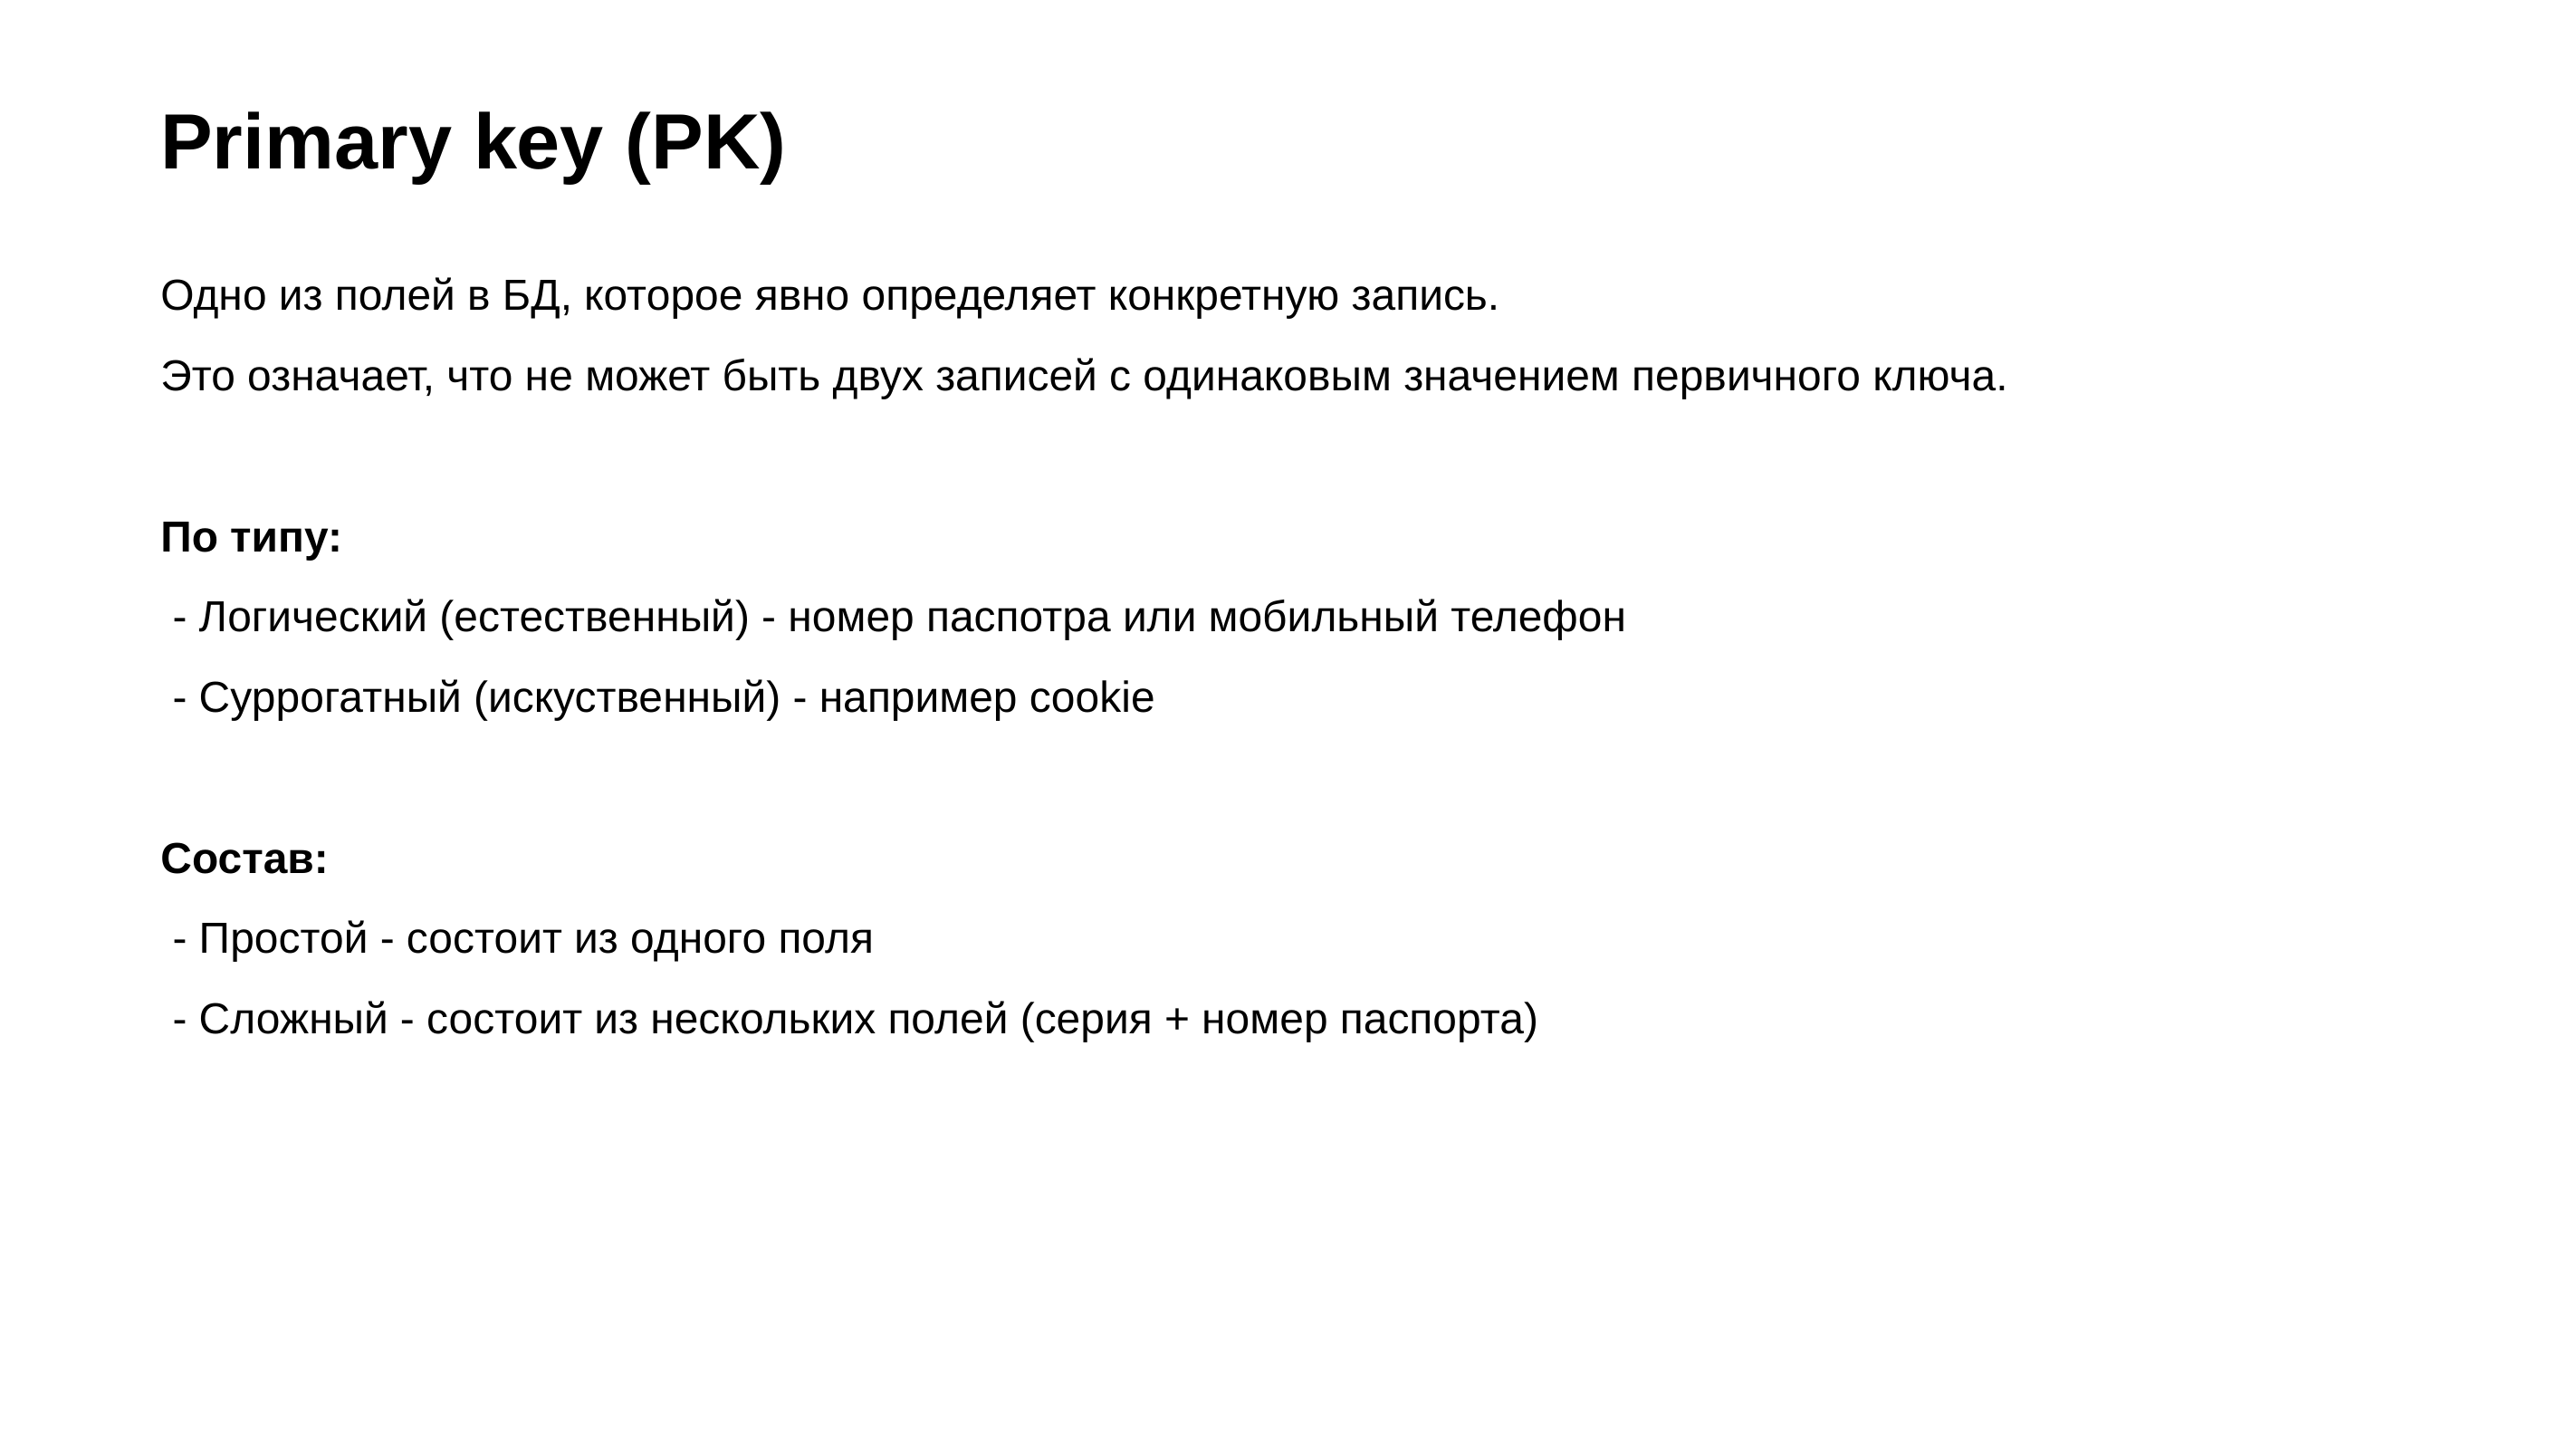

# Primary key (PK)
Одно из полей в БД, которое явно определяет конкретную запись.
Это означает, что не может быть двух записей с одинаковым значением первичного ключа.

По типу:
 - Логический (естественный) - номер паспотра или мобильный телефон
 - Суррогатный (искуственный) - например cookie

Состав:
 - Простой - состоит из одного поля
 - Сложный - состоит из нескольких полей (серия + номер паспорта)

81